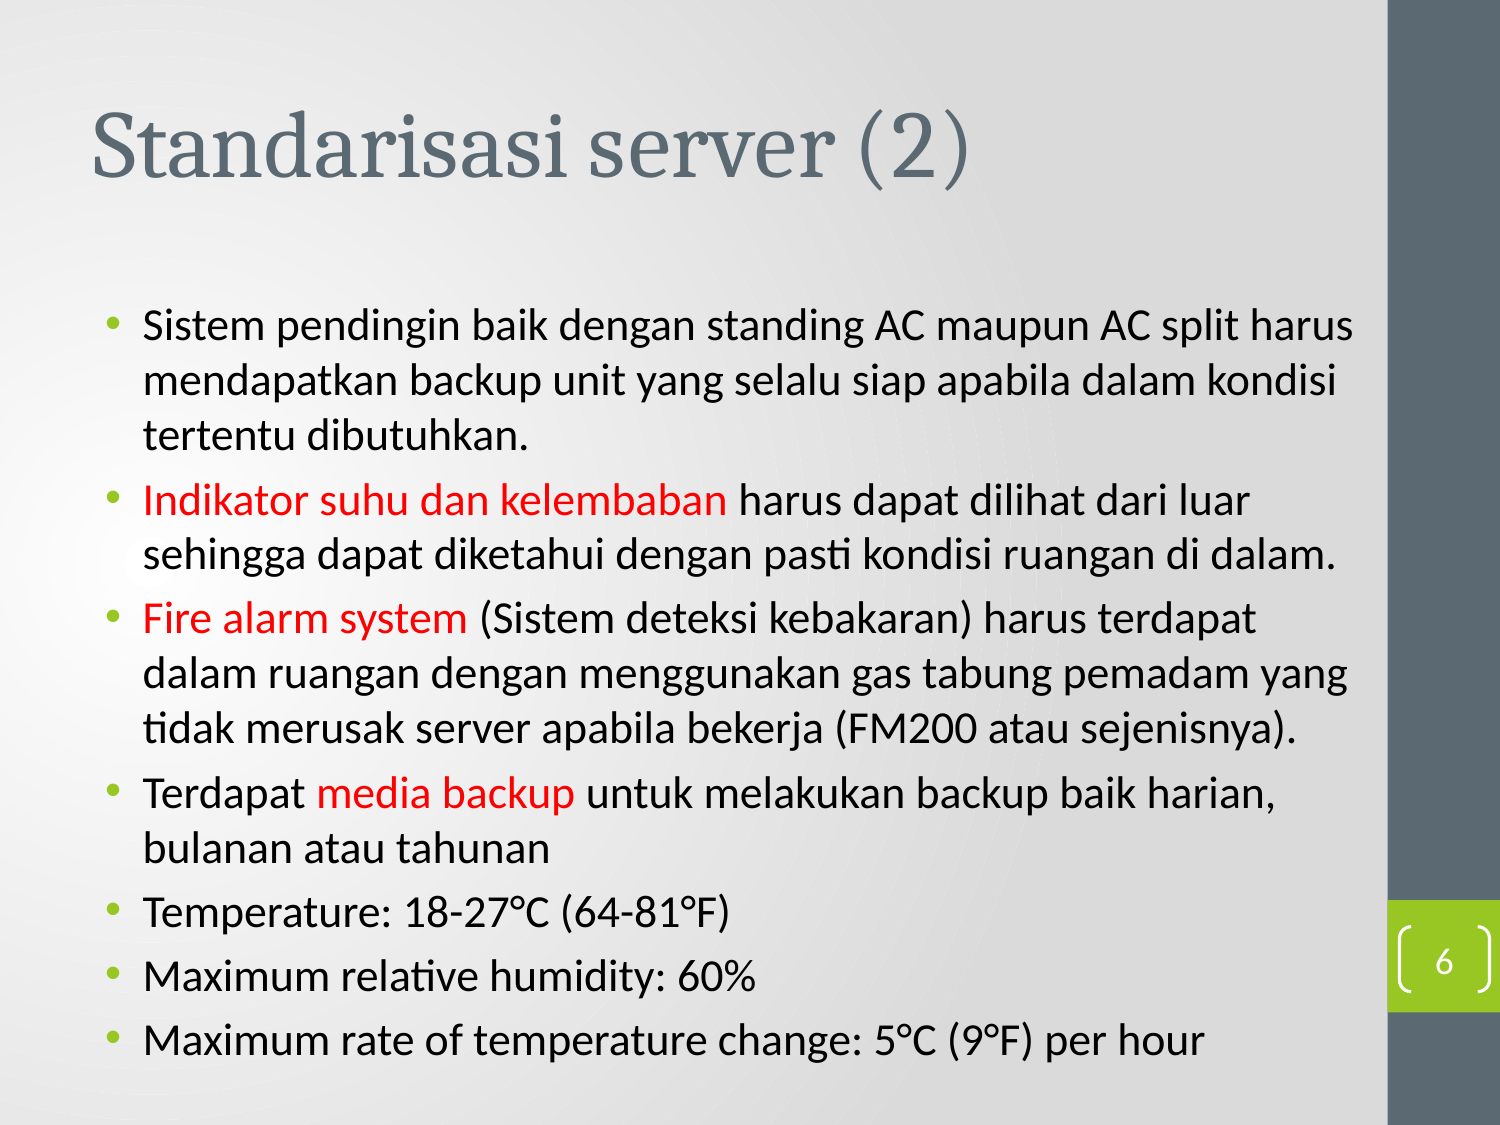

# Standarisasi server (2)
Sistem pendingin baik dengan standing AC maupun AC split harus mendapatkan backup unit yang selalu siap apabila dalam kondisi tertentu dibutuhkan.
Indikator suhu dan kelembaban harus dapat dilihat dari luar sehingga dapat diketahui dengan pasti kondisi ruangan di dalam.
Fire alarm system (Sistem deteksi kebakaran) harus terdapat dalam ruangan dengan menggunakan gas tabung pemadam yang tidak merusak server apabila bekerja (FM200 atau sejenisnya).
Terdapat media backup untuk melakukan backup baik harian, bulanan atau tahunan
Temperature: 18-27°C (64-81°F)
Maximum relative humidity: 60%
Maximum rate of temperature change: 5°C (9°F) per hour
6